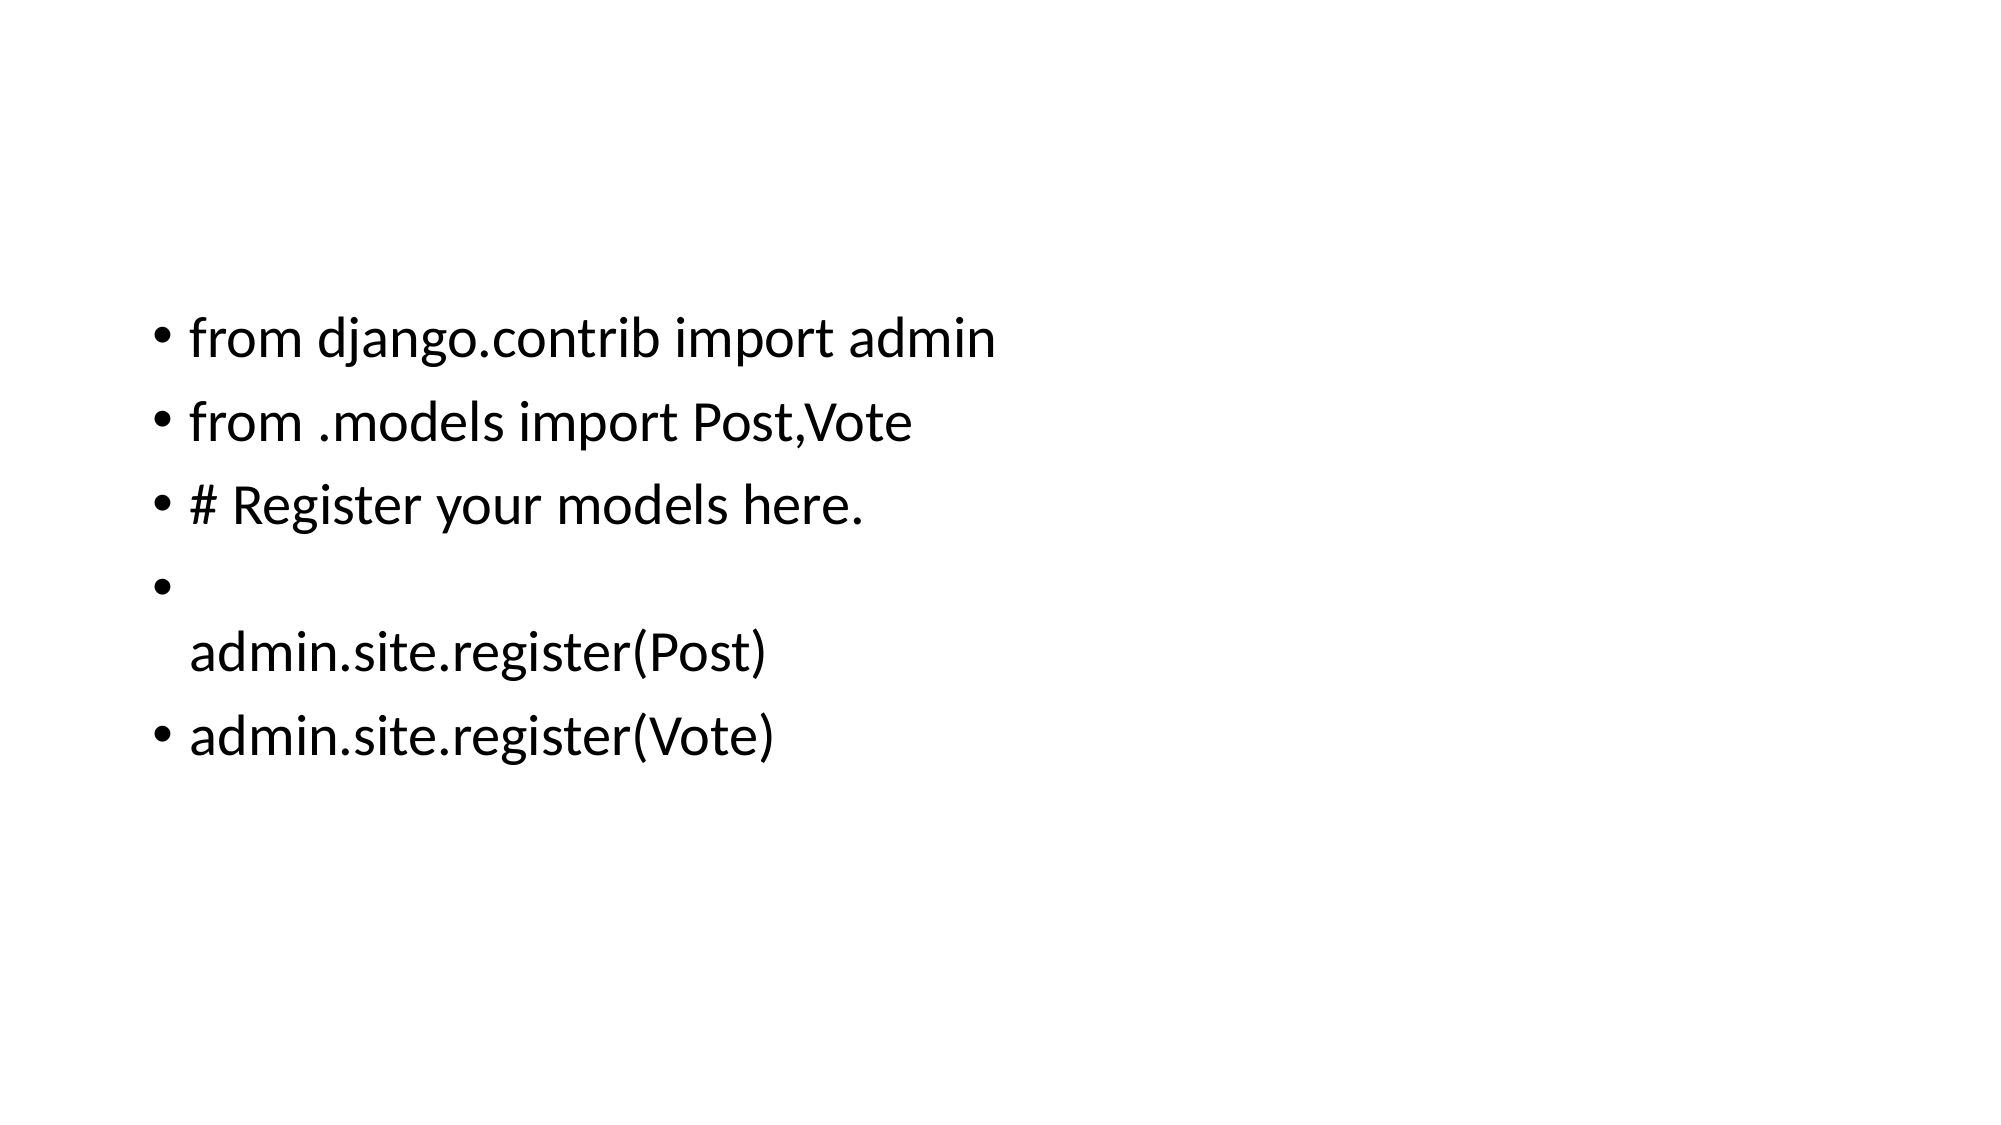

#
from django.contrib import admin
from .models import Post,Vote
# Register your models here.
admin.site.register(Post)
admin.site.register(Vote)